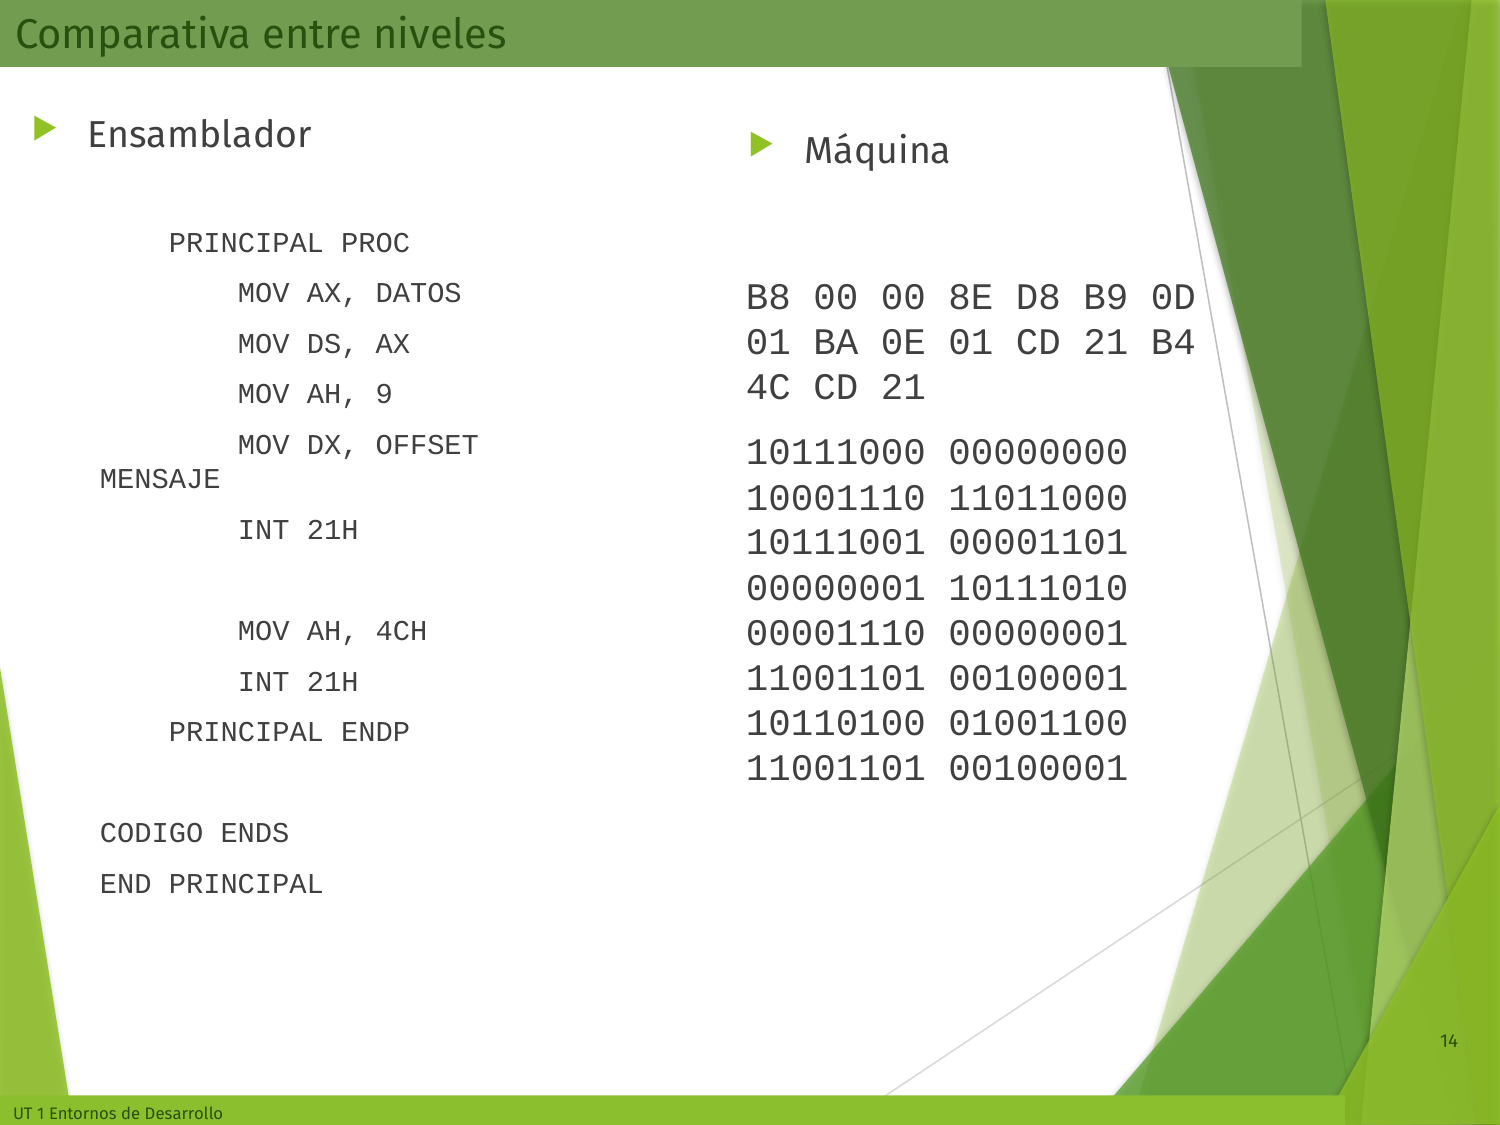

# Comparativa entre niveles
Ensamblador
Máquina
    PRINCIPAL PROC
        MOV AX, DATOS
        MOV DS, AX
        MOV AH, 9
        MOV DX, OFFSET MENSAJE
        INT 21H

        MOV AH, 4CH
        INT 21H
    PRINCIPAL ENDP

CODIGO ENDS
END PRINCIPAL

B8 00 00 8E D8 B9 0D 01 BA 0E 01 CD 21 B4 4C CD 21
10111000 00000000 10001110 11011000 10111001 00001101 00000001 10111010 00001110 00000001 11001101 00100001 10110100 01001100 11001101 00100001

14